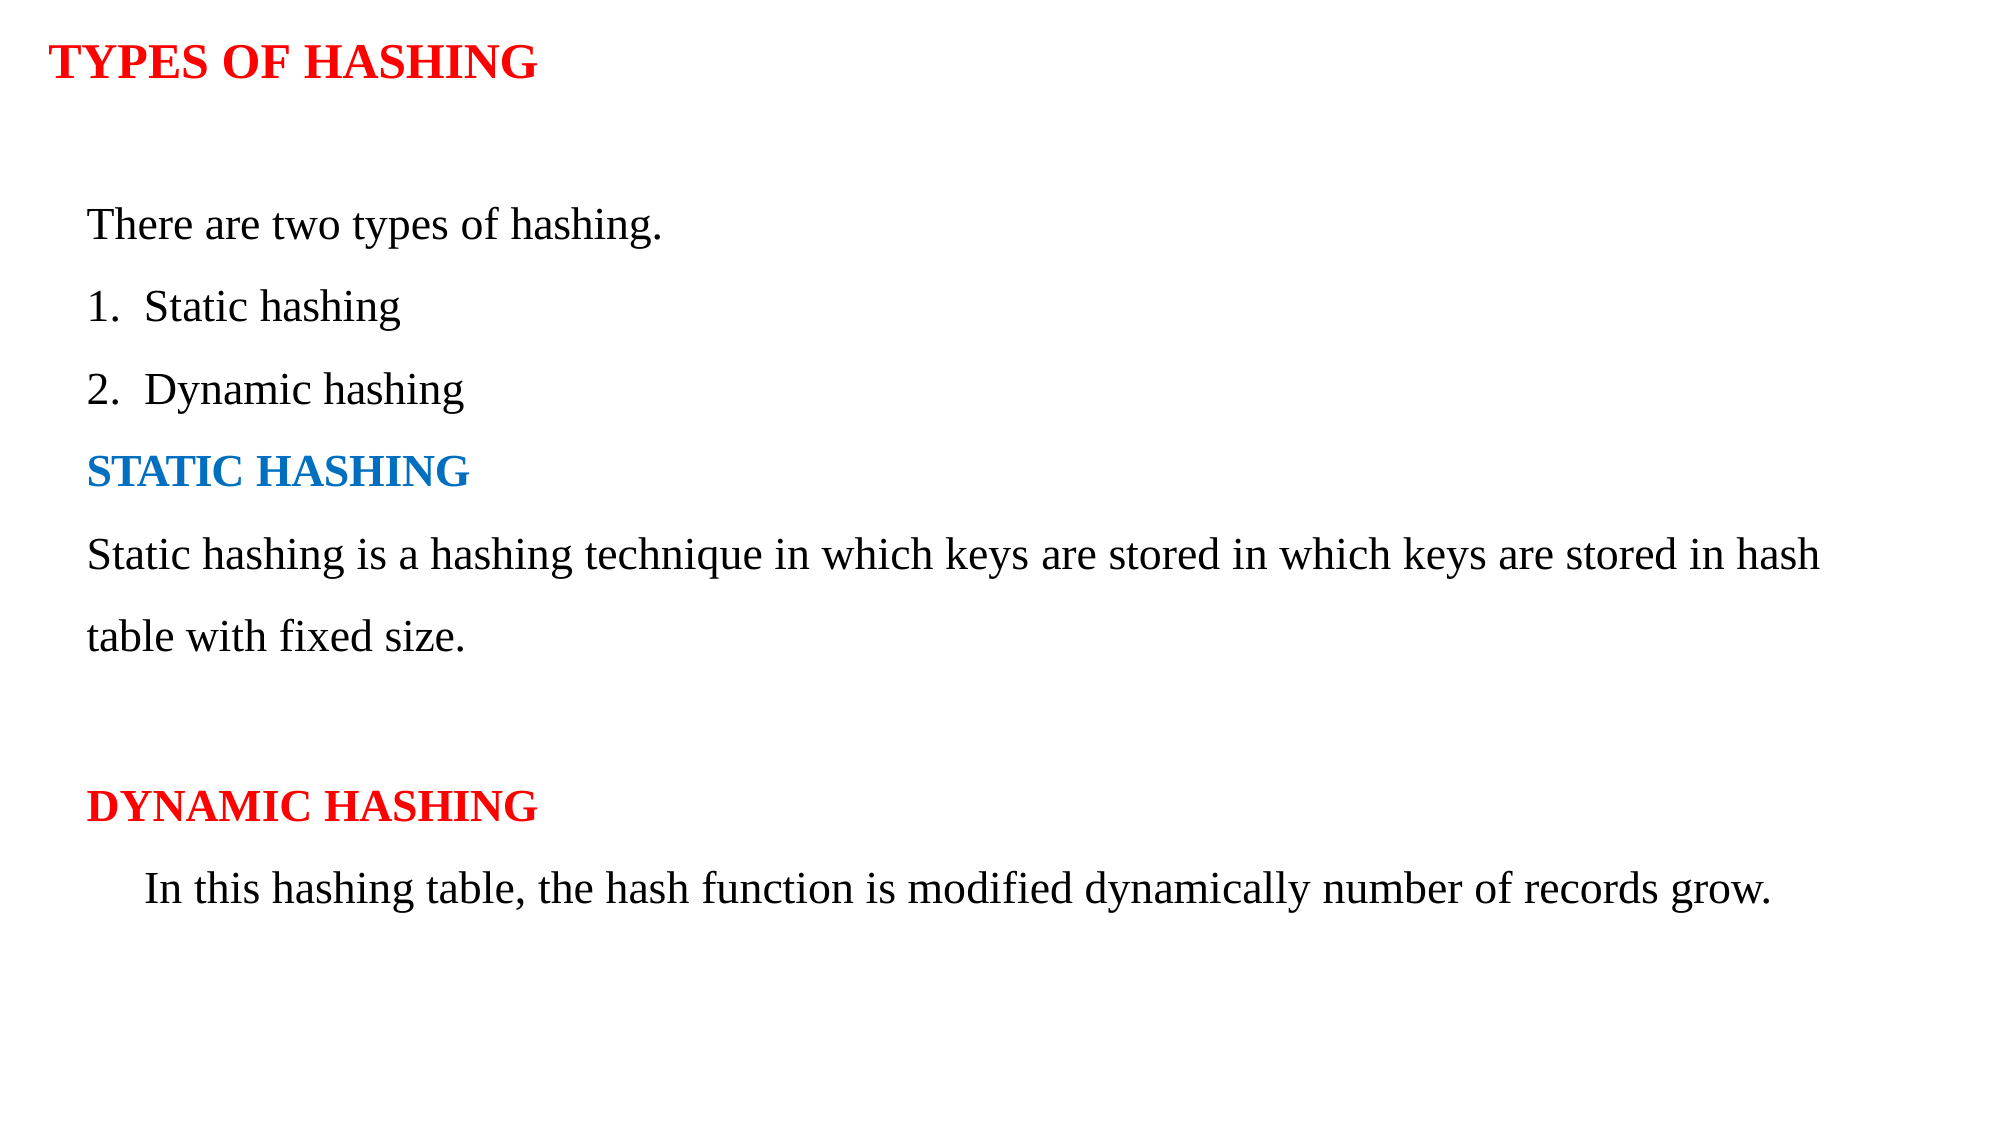

# TYPES OF HASHING
There are two types of hashing.
Static hashing
Dynamic hashing
STATIC HASHING
Static hashing is a hashing technique in which keys are stored in which keys are stored in hash table with fixed size.

DYNAMIC HASHING
In this hashing table, the hash function is modified dynamically number of records grow.